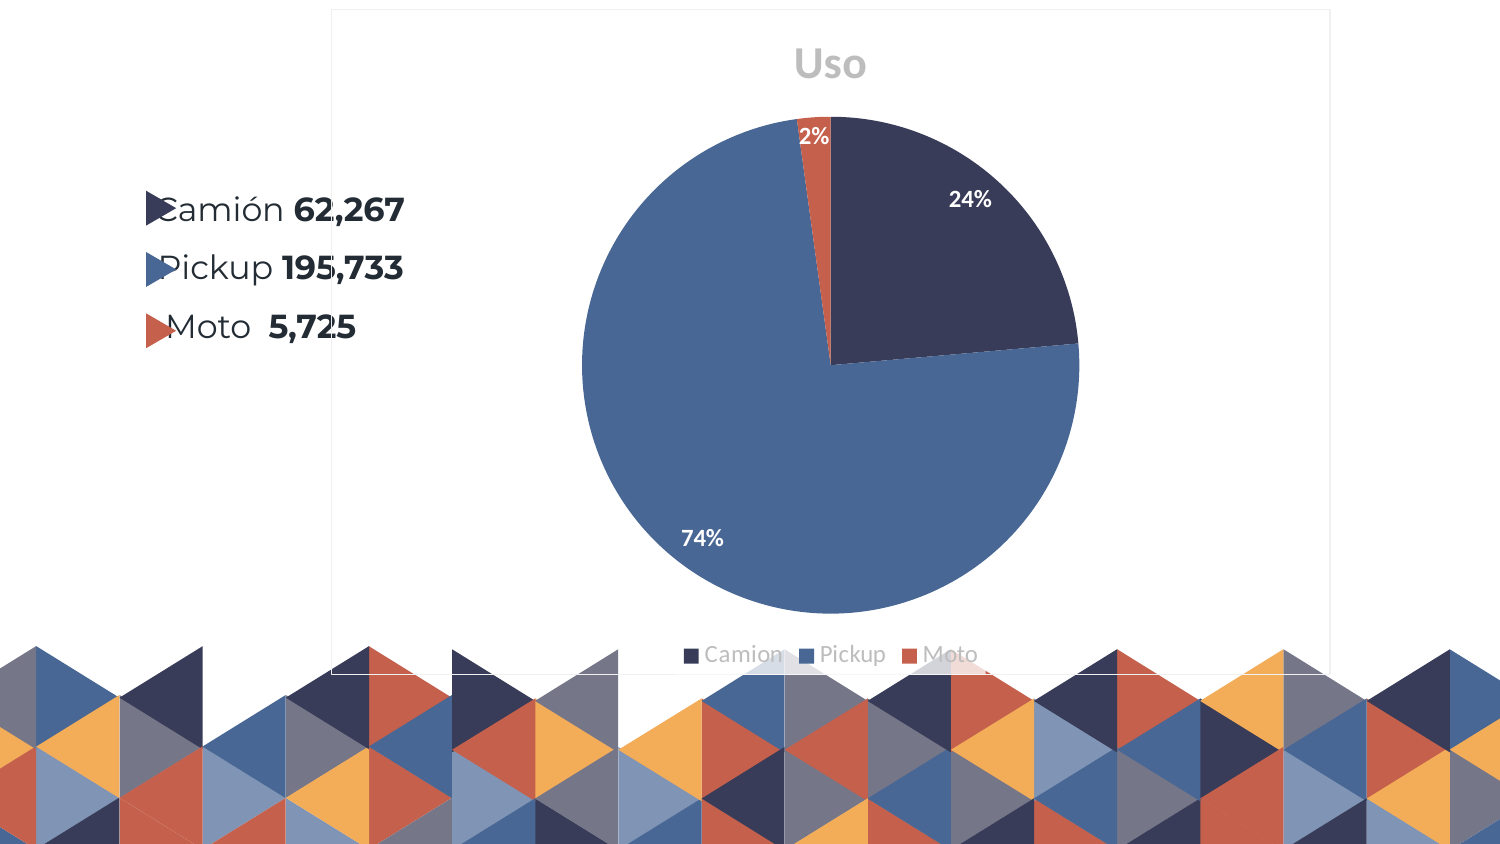

### Chart:

| Category | Uso |
|---|---|
| Camion | 62267.0 |
| Pickup | 195733.0 |
| Moto | 5725.0 |
Camión 62,267

Pickup 195,733

Moto  5,725